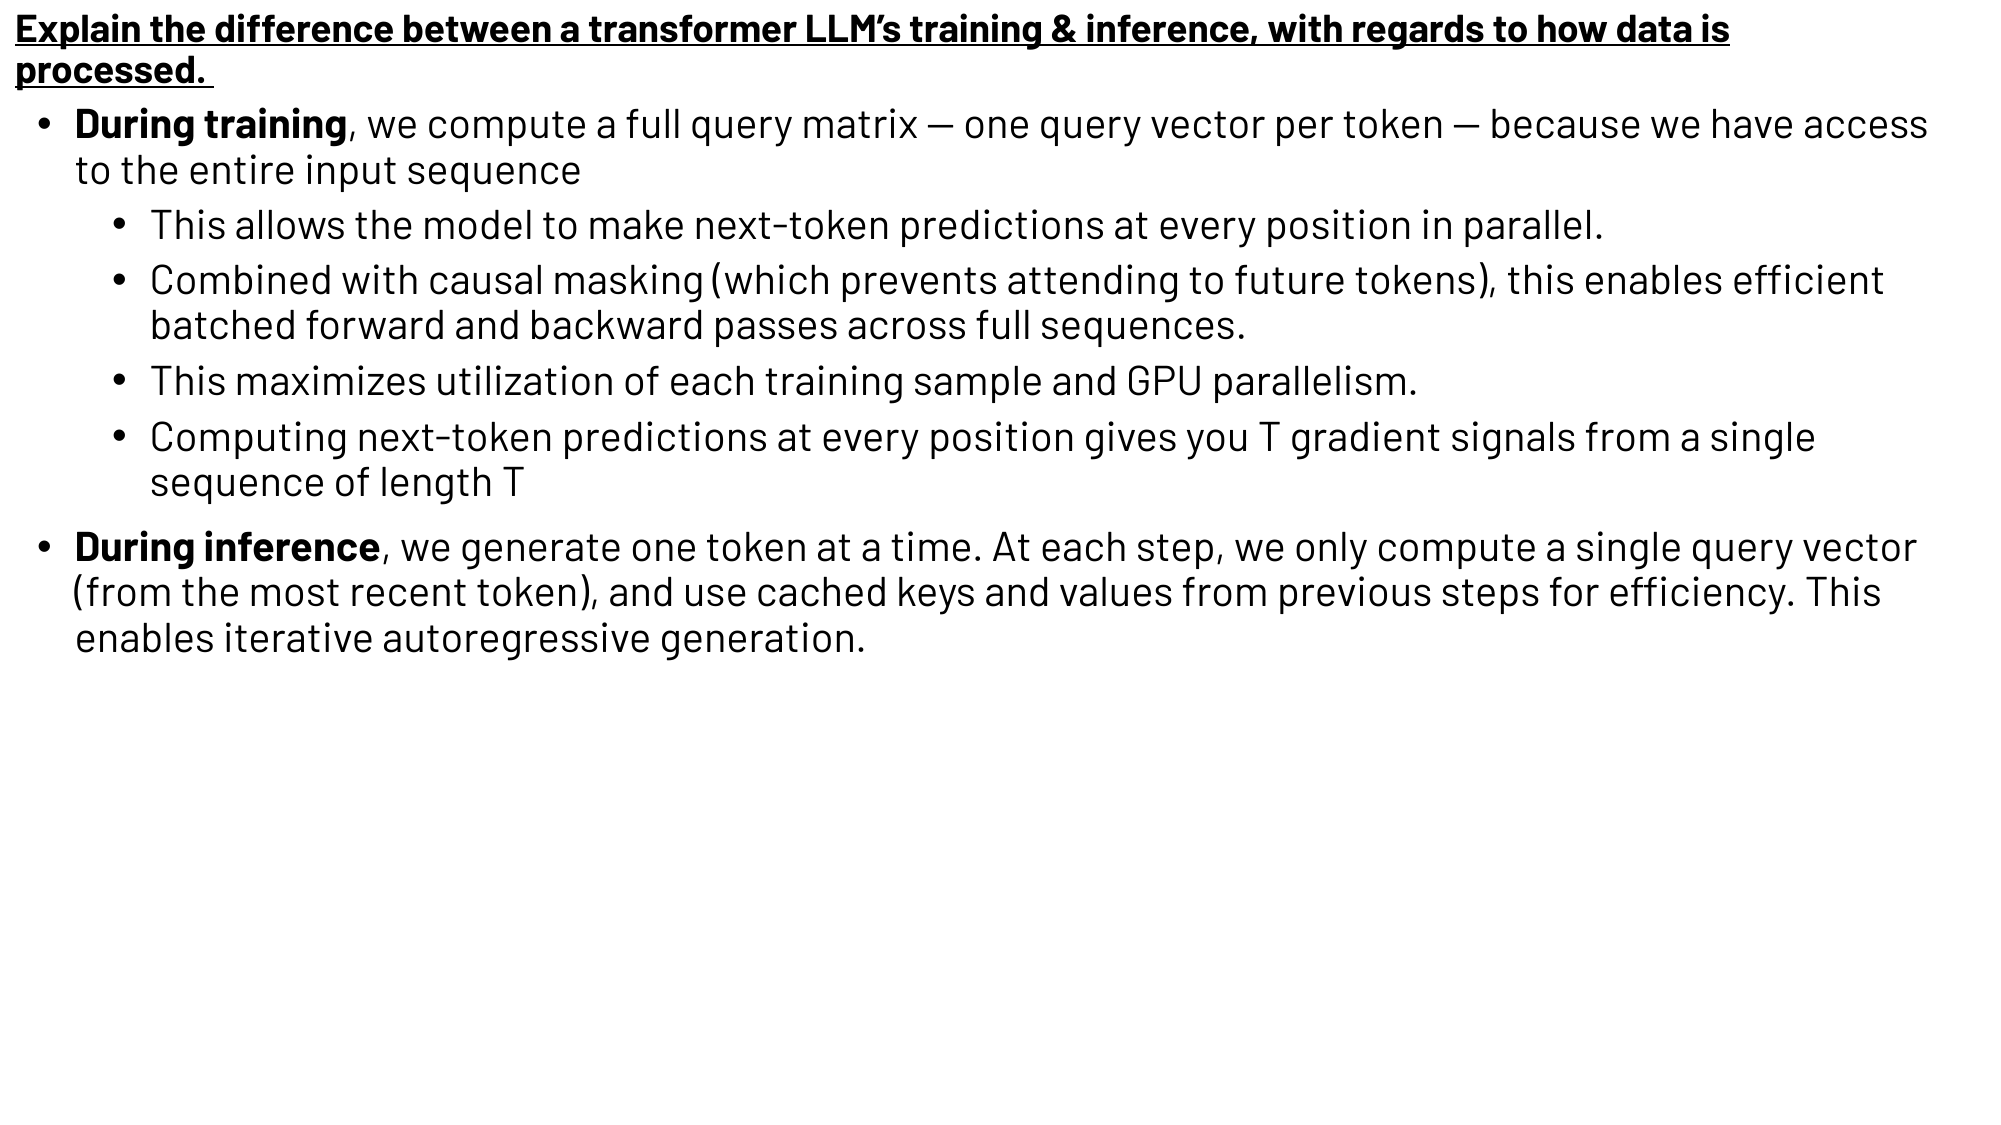

# Explain the difference between a transformer LLM’s training & inference, with regards to how data is processed.
During training, we compute a full query matrix — one query vector per token — because we have access to the entire input sequence
This allows the model to make next-token predictions at every position in parallel.
Combined with causal masking (which prevents attending to future tokens), this enables efficient batched forward and backward passes across full sequences.
This maximizes utilization of each training sample and GPU parallelism.
Computing next-token predictions at every position gives you T gradient signals from a single sequence of length T
During inference, we generate one token at a time. At each step, we only compute a single query vector (from the most recent token), and use cached keys and values from previous steps for efficiency. This enables iterative autoregressive generation.